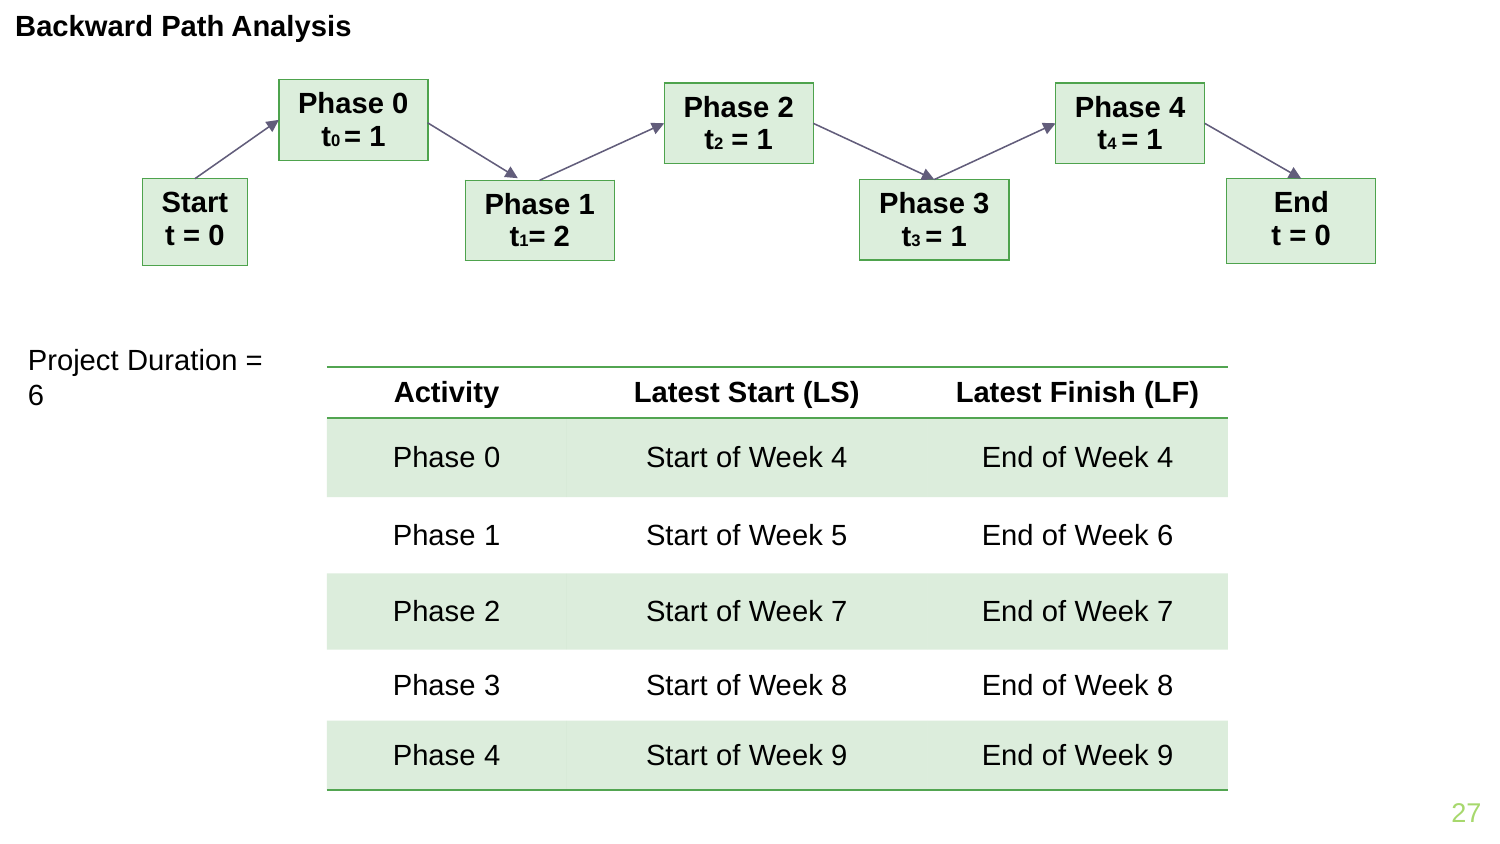

Backward Path Analysis
| Phase 0 t0 = 1 |
| --- |
| Phase 2 t2 = 1 |
| --- |
| Phase 4 t4 = 1 |
| --- |
| Start t = 0 |
| --- |
| End t = 0 |
| --- |
| Phase 3 t3 = 1 |
| --- |
| Phase 1 t1= 2 |
| --- |
Project Duration =  6
| Activity | Latest Start (LS) | Latest Finish (LF) |
| --- | --- | --- |
| Phase 0 | Start of Week 4 | End of Week 4 |
| Phase 1 | Start of Week 5 | End of Week 6 |
| Phase 2 | Start of Week 7 | End of Week 7 |
| Phase 3 | Start of Week 8 | End of Week 8 |
| Phase 4 | Start of Week 9 | End of Week 9 |
27